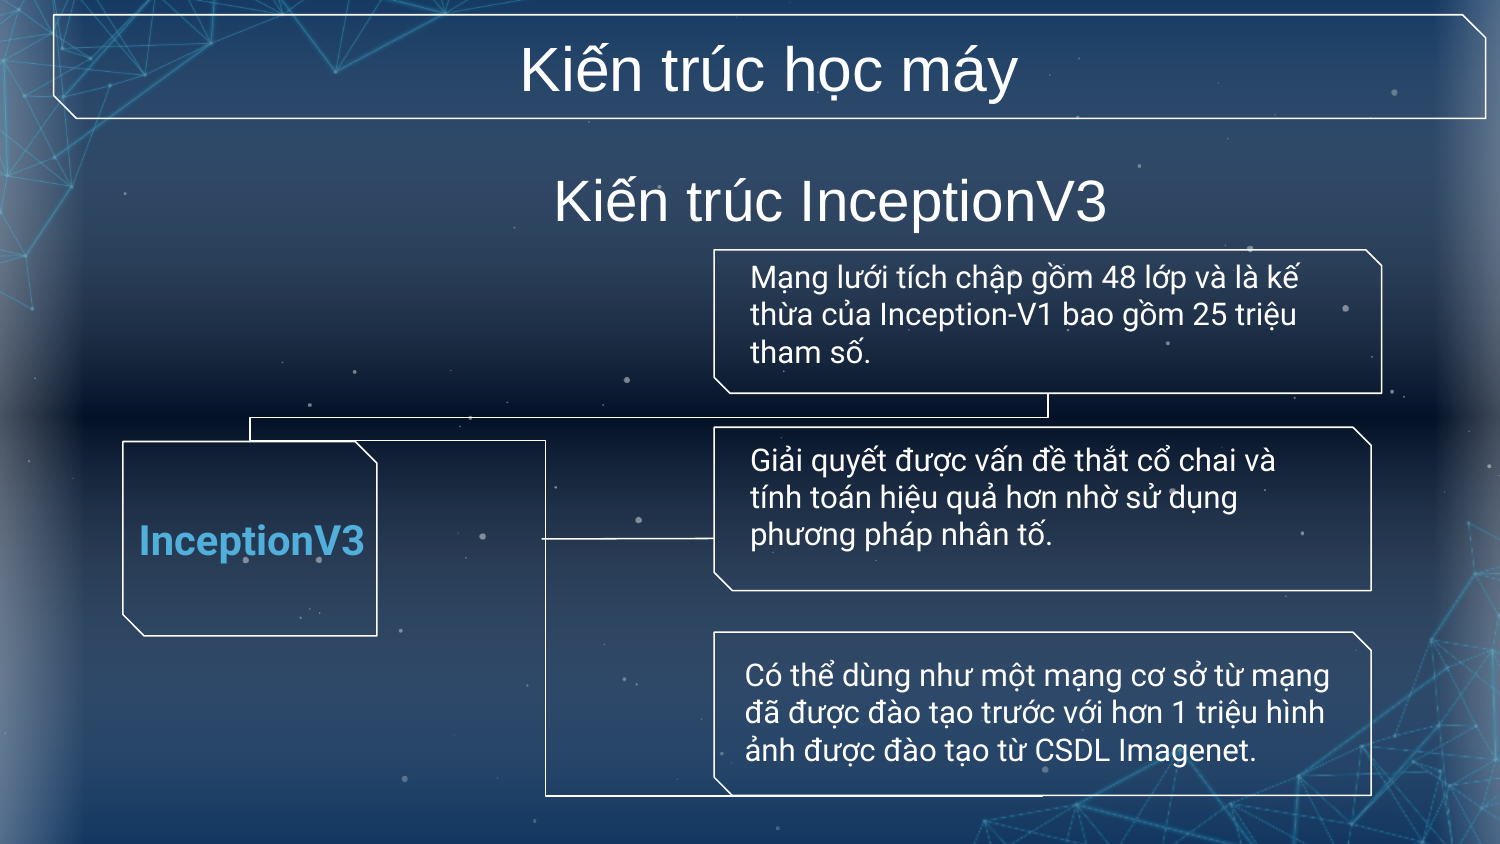

Kiến trúc học máy
# Kiến trúc InceptionV3

Mạng lưới tích chập gồm 48 lớp và là kế thừa của Inception-V1 bao gồm 25 triệu tham số.

Giải quyết được vấn đề thắt cổ chai và tính toán hiệu quả hơn nhờ sử dụng phương pháp nhân tố.
InceptionV3

Có thể dùng như một mạng cơ sở từ mạng đã được đào tạo trước với hơn 1 triệu hình ảnh được đào tạo từ CSDL Imagenet.